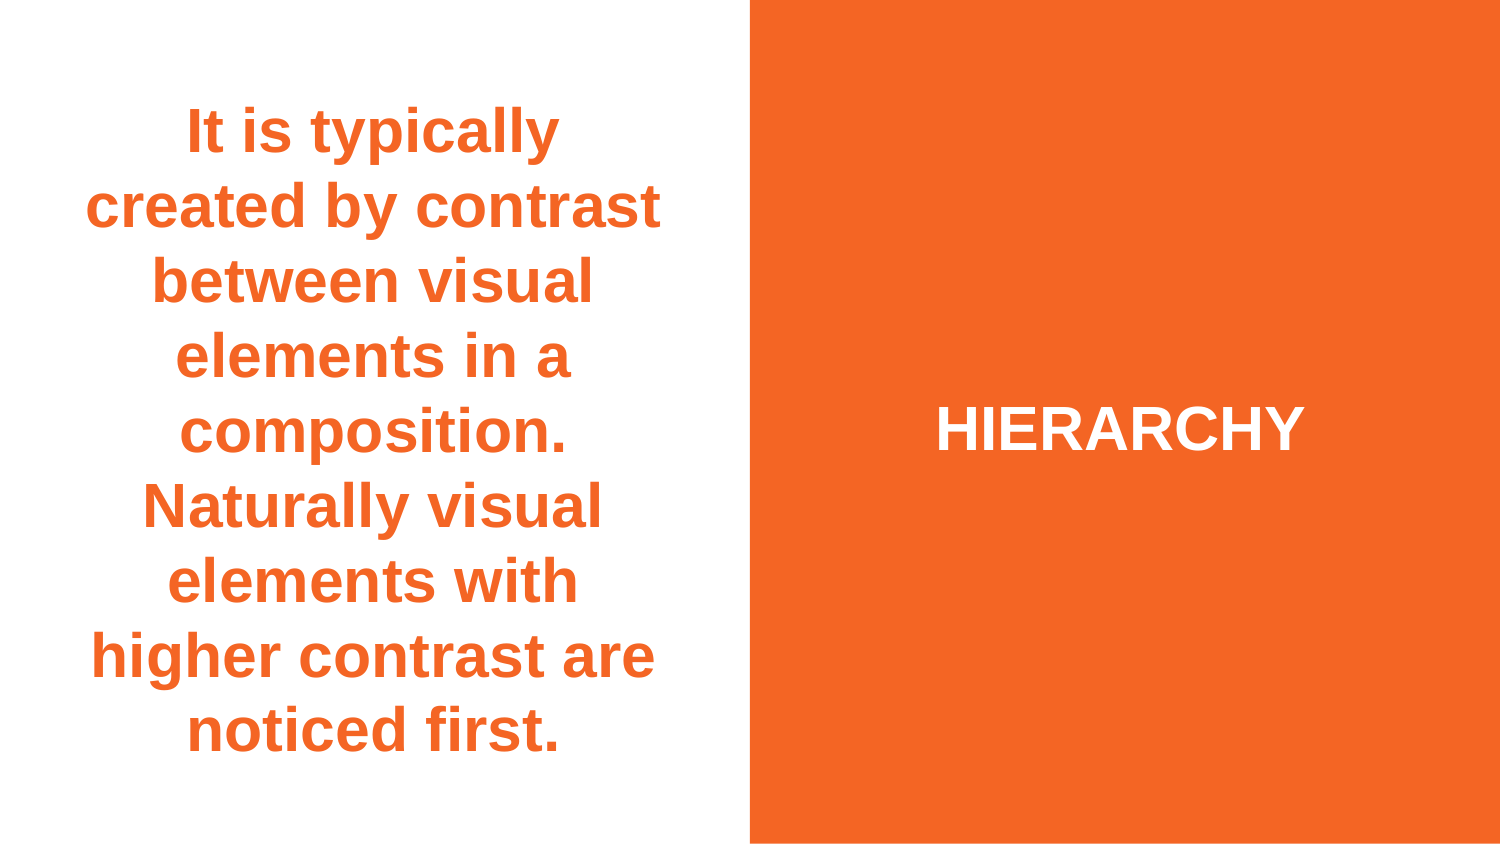

HIERARCHY
# It is typically created by contrast between visual elements in a composition. Naturally visual elements with higher contrast are noticed first.